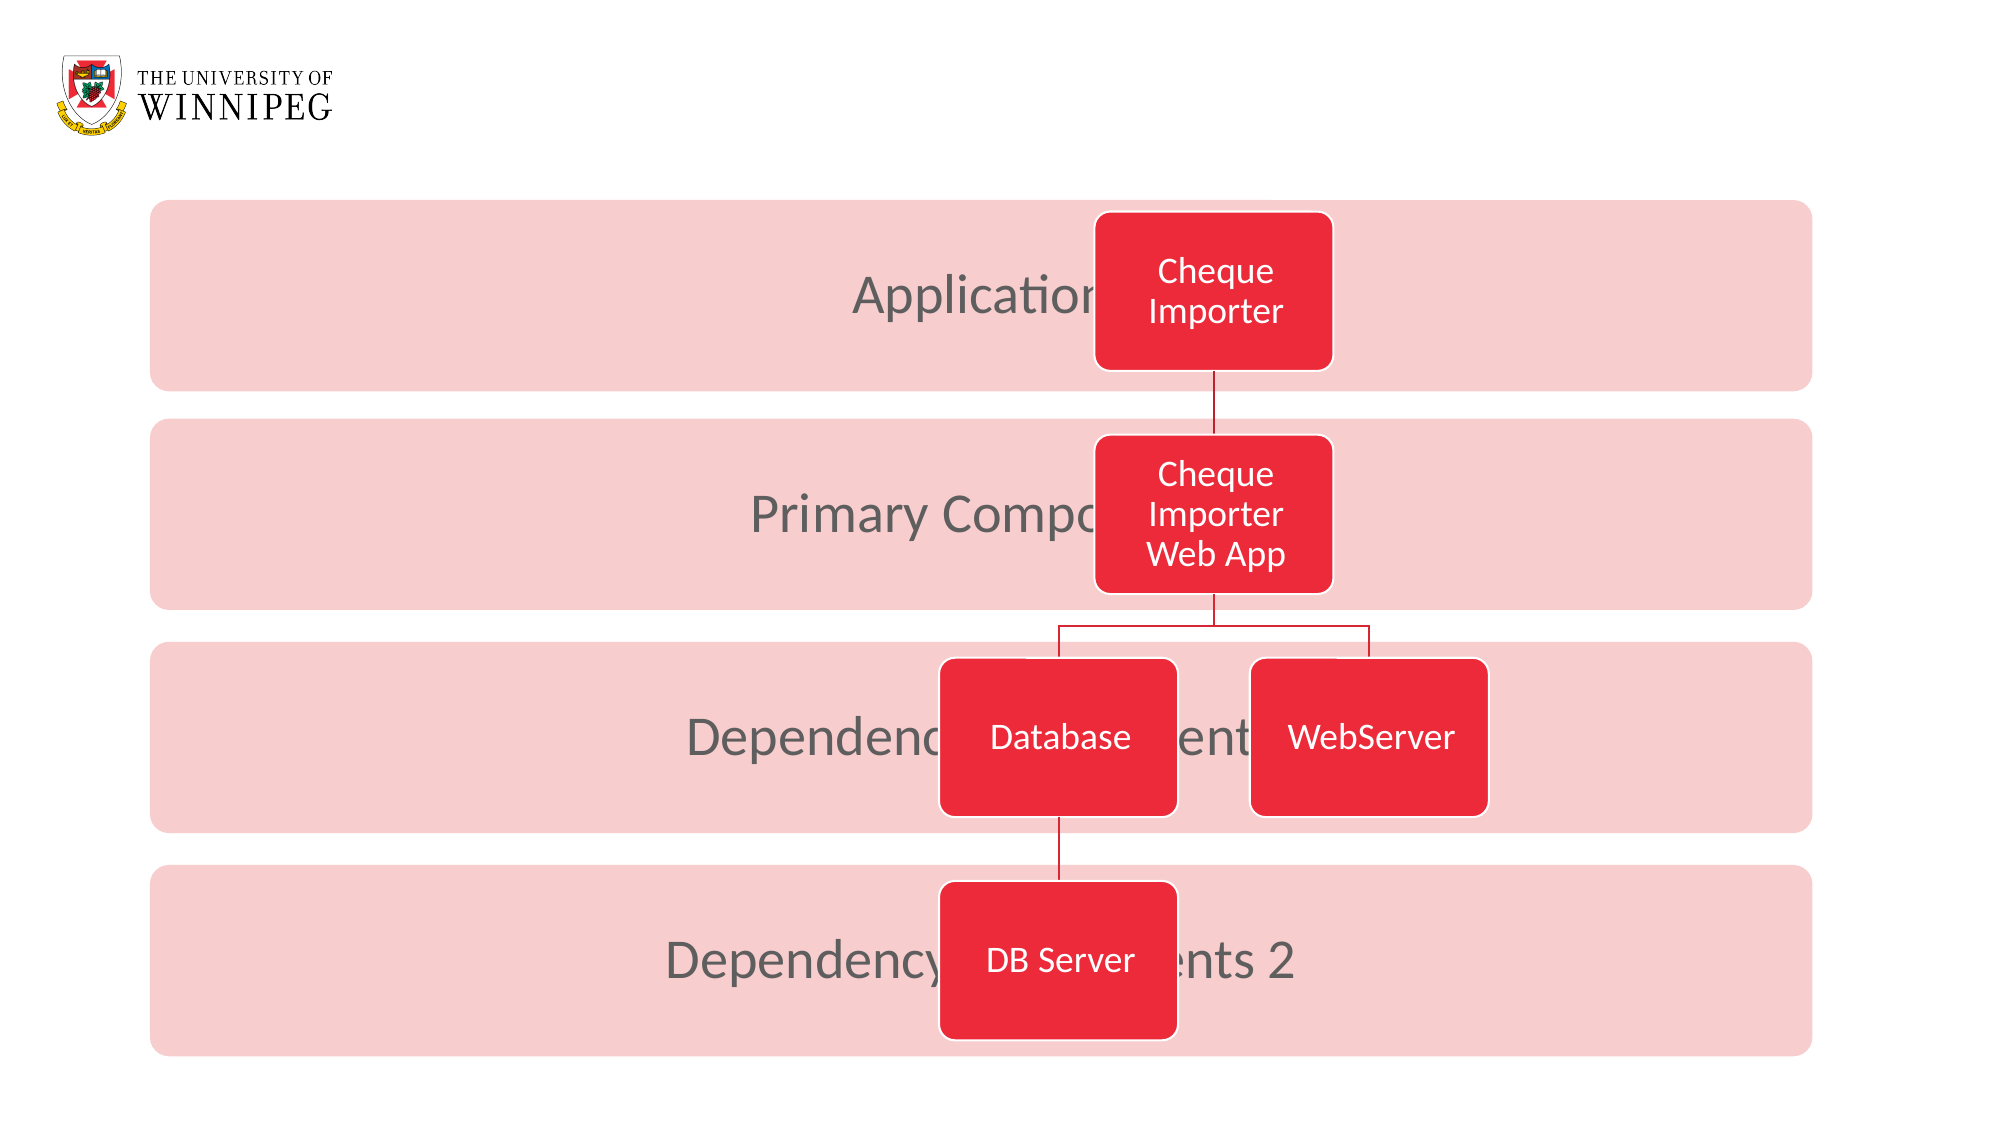

Dependency Components 2
Dependency Components
Primary Component
Application
Cheque Importer
Cheque Importer Web App
Database
DB Server
WebServer